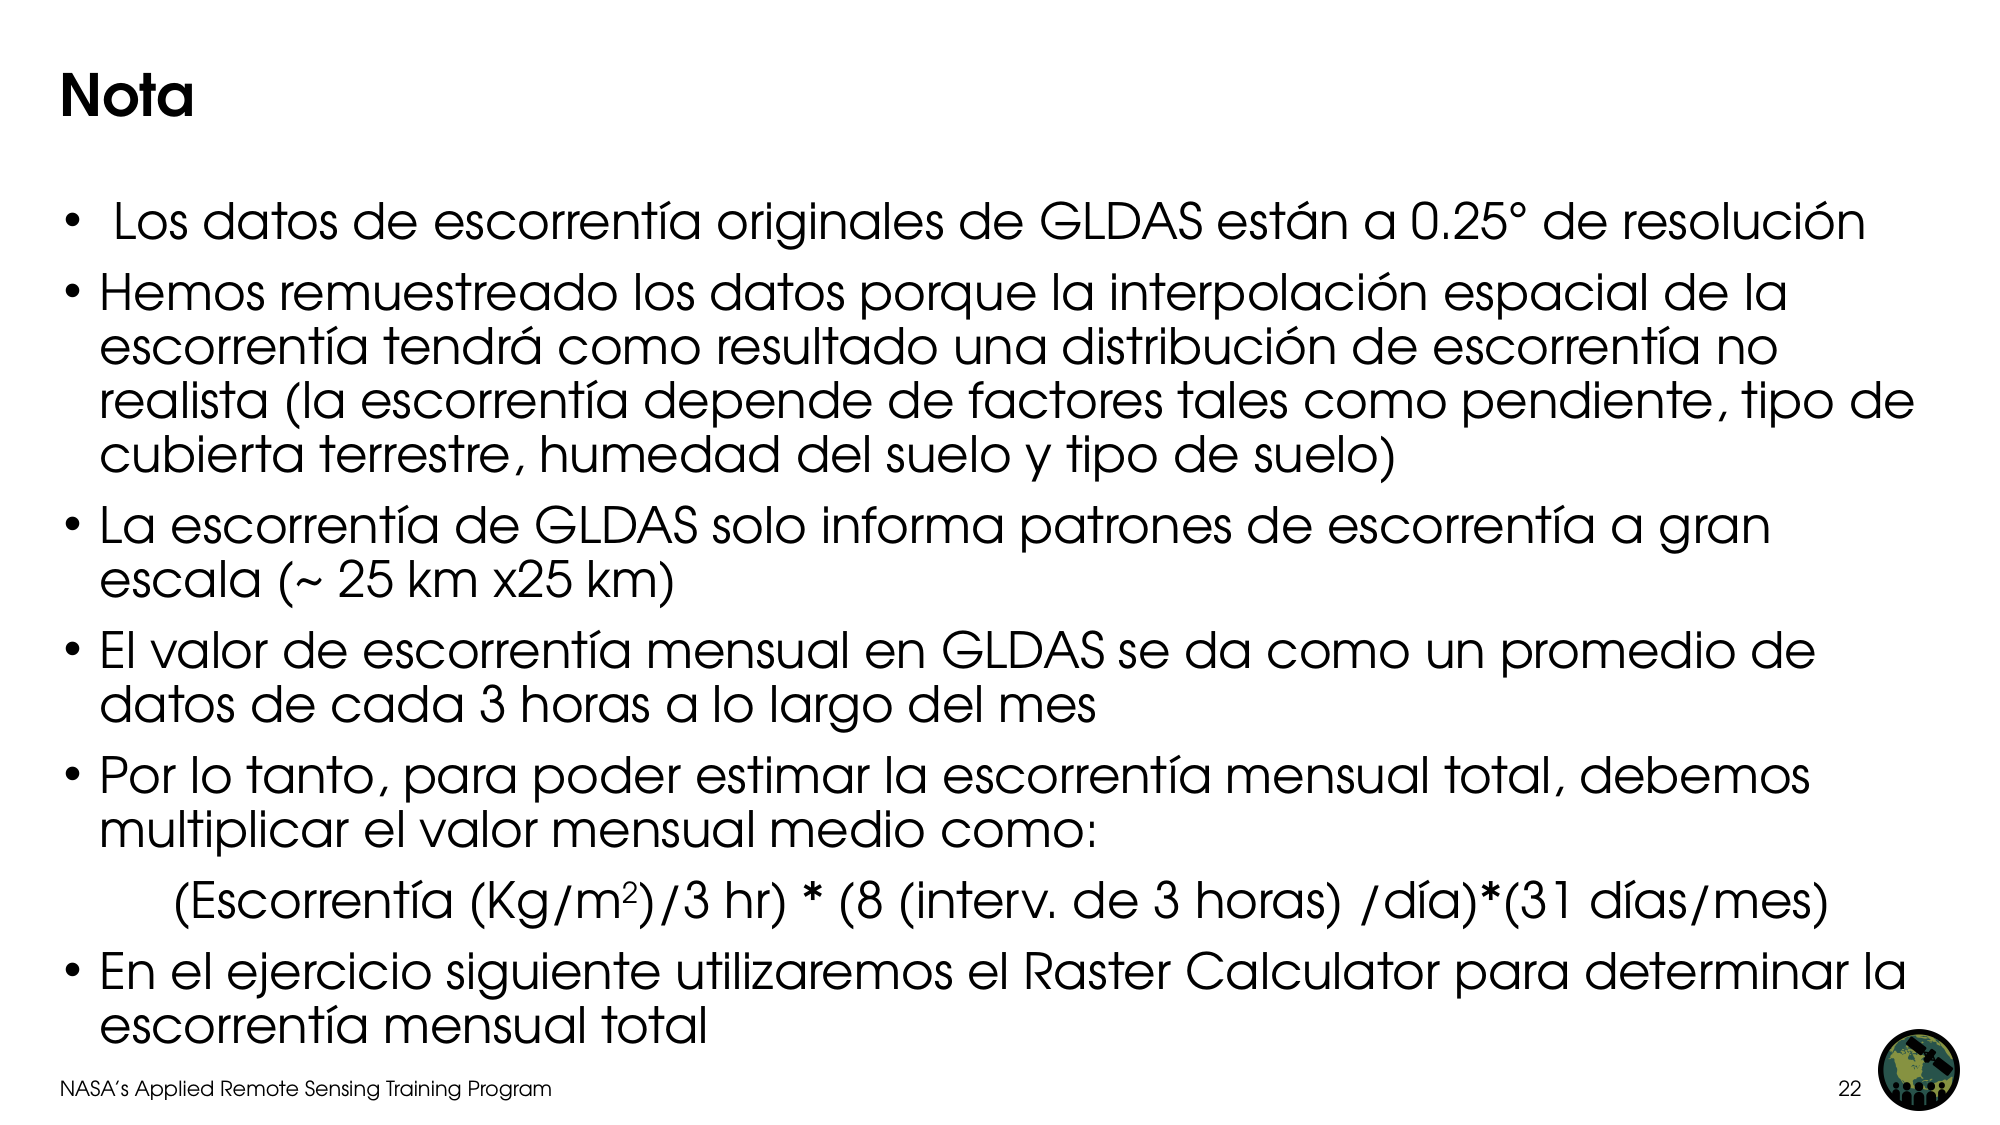

# Nota
 Los datos de escorrentía originales de GLDAS están a 0.25° de resolución
Hemos remuestreado los datos porque la interpolación espacial de la escorrentía tendrá como resultado una distribución de escorrentía no realista (la escorrentía depende de factores tales como pendiente, tipo de cubierta terrestre, humedad del suelo y tipo de suelo)
La escorrentía de GLDAS solo informa patrones de escorrentía a gran escala (~ 25 km x25 km)
El valor de escorrentía mensual en GLDAS se da como un promedio de datos de cada 3 horas a lo largo del mes
Por lo tanto, para poder estimar la escorrentía mensual total, debemos multiplicar el valor mensual medio como:
(Escorrentía (Kg/m2)/3 hr) * (8 (interv. de 3 horas) /día)*(31 días/mes)
En el ejercicio siguiente utilizaremos el Raster Calculator para determinar la escorrentía mensual total